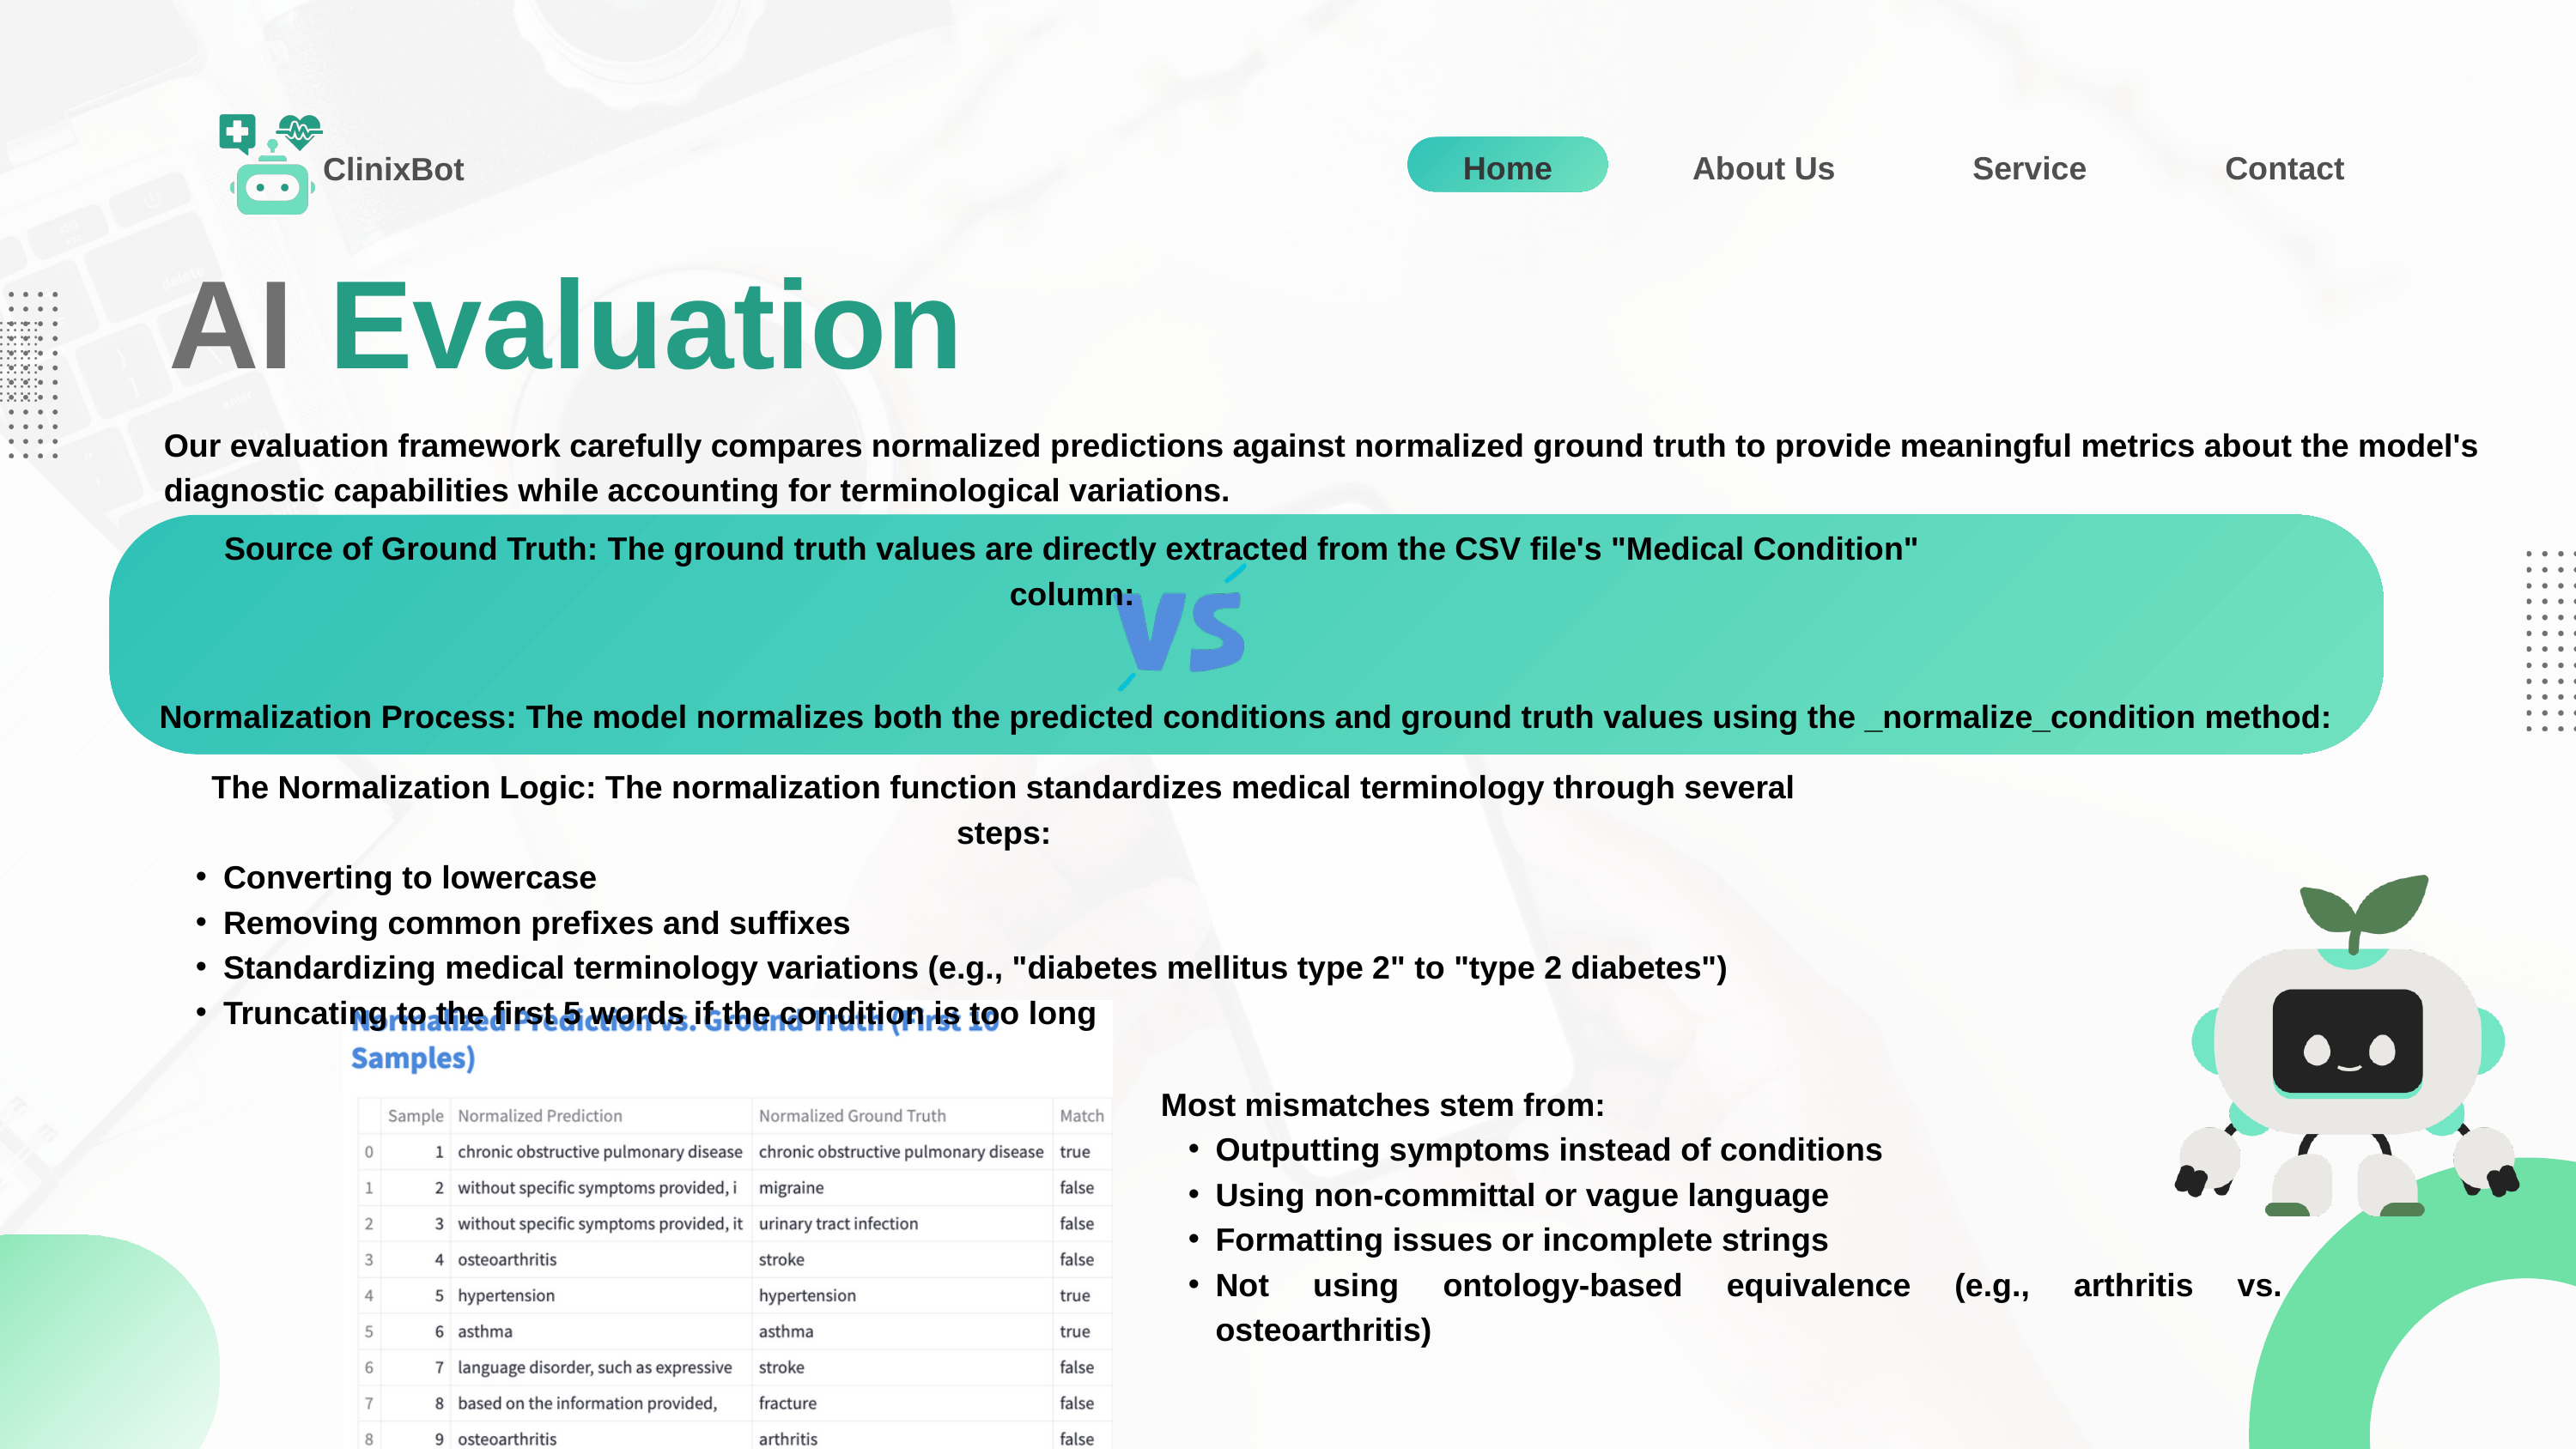

ClinixBot

Home
About Us
Service
Contact
AI Evaluation

Our evaluation framework carefully compares normalized predictions against normalized ground truth to provide meaningful metrics about the model's diagnostic capabilities while accounting for terminological variations.
Source of Ground Truth: The ground truth values are directly extracted from the CSV file's "Medical Condition" column:

Normalization Process: The model normalizes both the predicted conditions and ground truth values using the _normalize_condition method:
The Normalization Logic: The normalization function standardizes medical terminology through several steps:
Converting to lowercase
Removing common prefixes and suffixes
Standardizing medical terminology variations (e.g., "diabetes mellitus type 2" to "type 2 diabetes")
Truncating to the first 5 words if the condition is too long

Most mismatches stem from:
Outputting symptoms instead of conditions
Using non-committal or vague language
Formatting issues or incomplete strings
Not using ontology-based equivalence (e.g., arthritis vs. osteoarthritis)